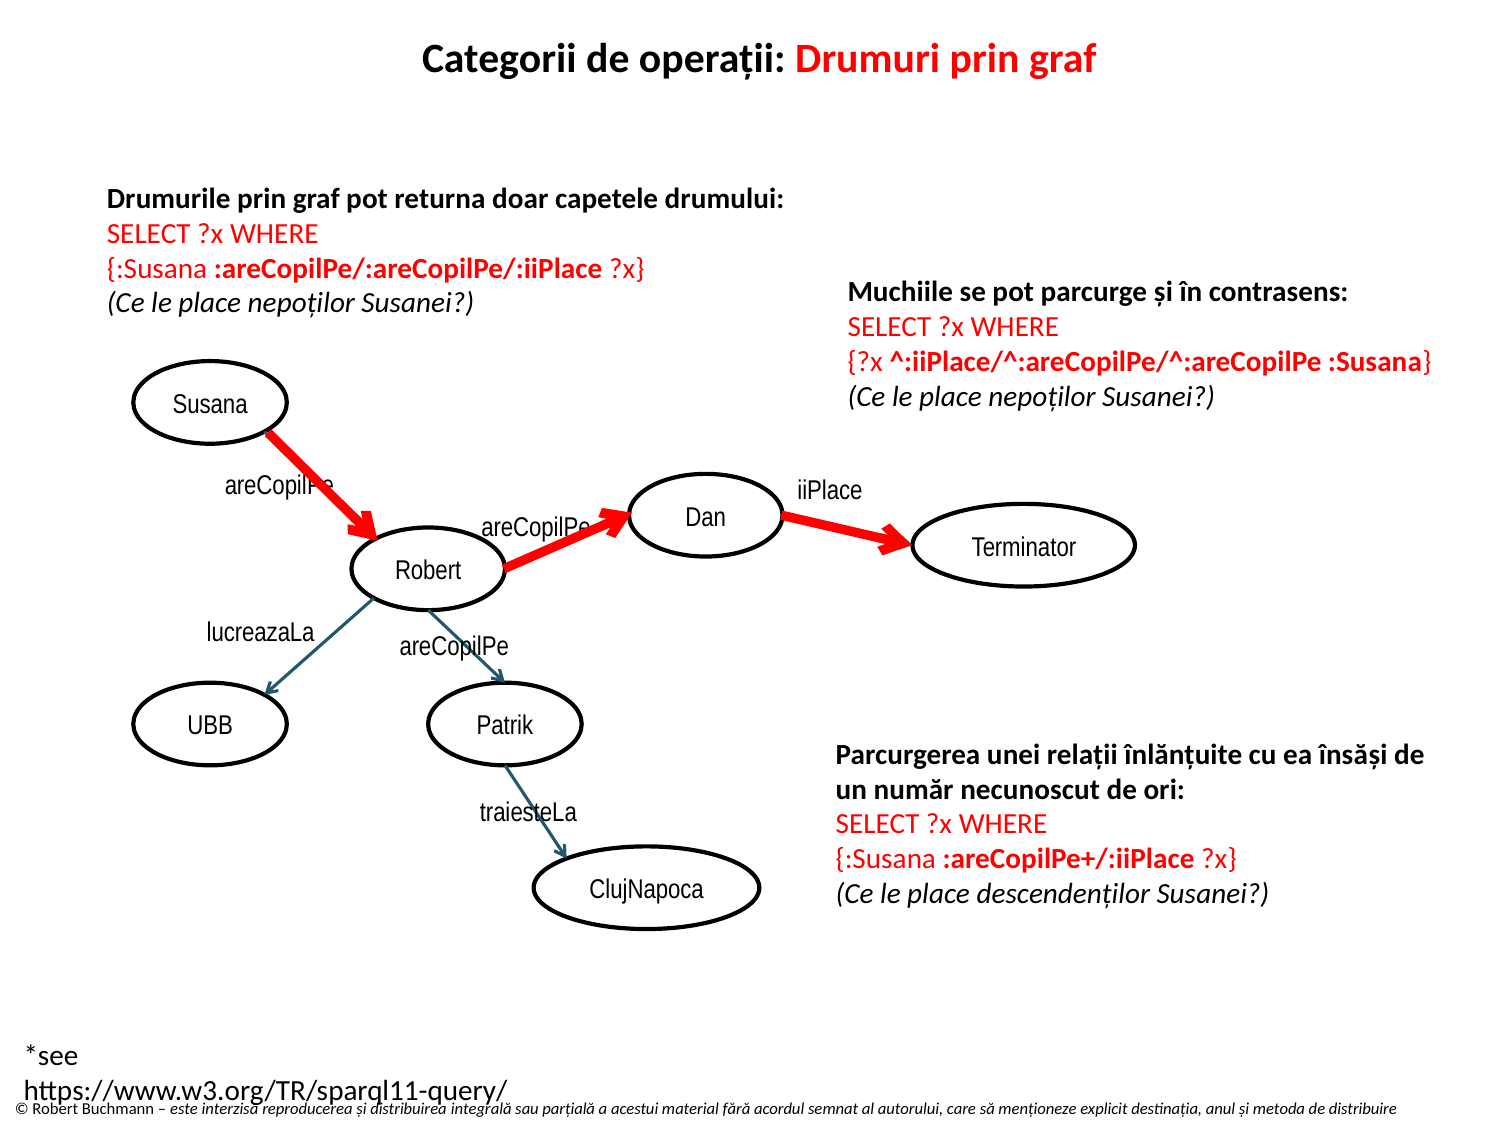

Categorii de operații: Drumuri prin graf
Drumurile prin graf pot returna doar capetele drumului:
SELECT ?x WHERE
{:Susana :areCopilPe/:areCopilPe/:iiPlace ?x}
(Ce le place nepoților Susanei?)
Muchiile se pot parcurge și în contrasens:
SELECT ?x WHERE
{?x ^:iiPlace/^:areCopilPe/^:areCopilPe :Susana}
(Ce le place nepoților Susanei?)

Susana
areCopilPe
iiPlace
Dan
areCopilPe
Terminator
Robert
lucreazaLa
areCopilPe
UBB
Patrik
Parcurgerea unei relații înlănțuite cu ea însăși de un număr necunoscut de ori:
SELECT ?x WHERE
{:Susana :areCopilPe+/:iiPlace ?x}
(Ce le place descendenților Susanei?)
traiesteLa
ClujNapoca
*see
https://www.w3.org/TR/sparql11-query/